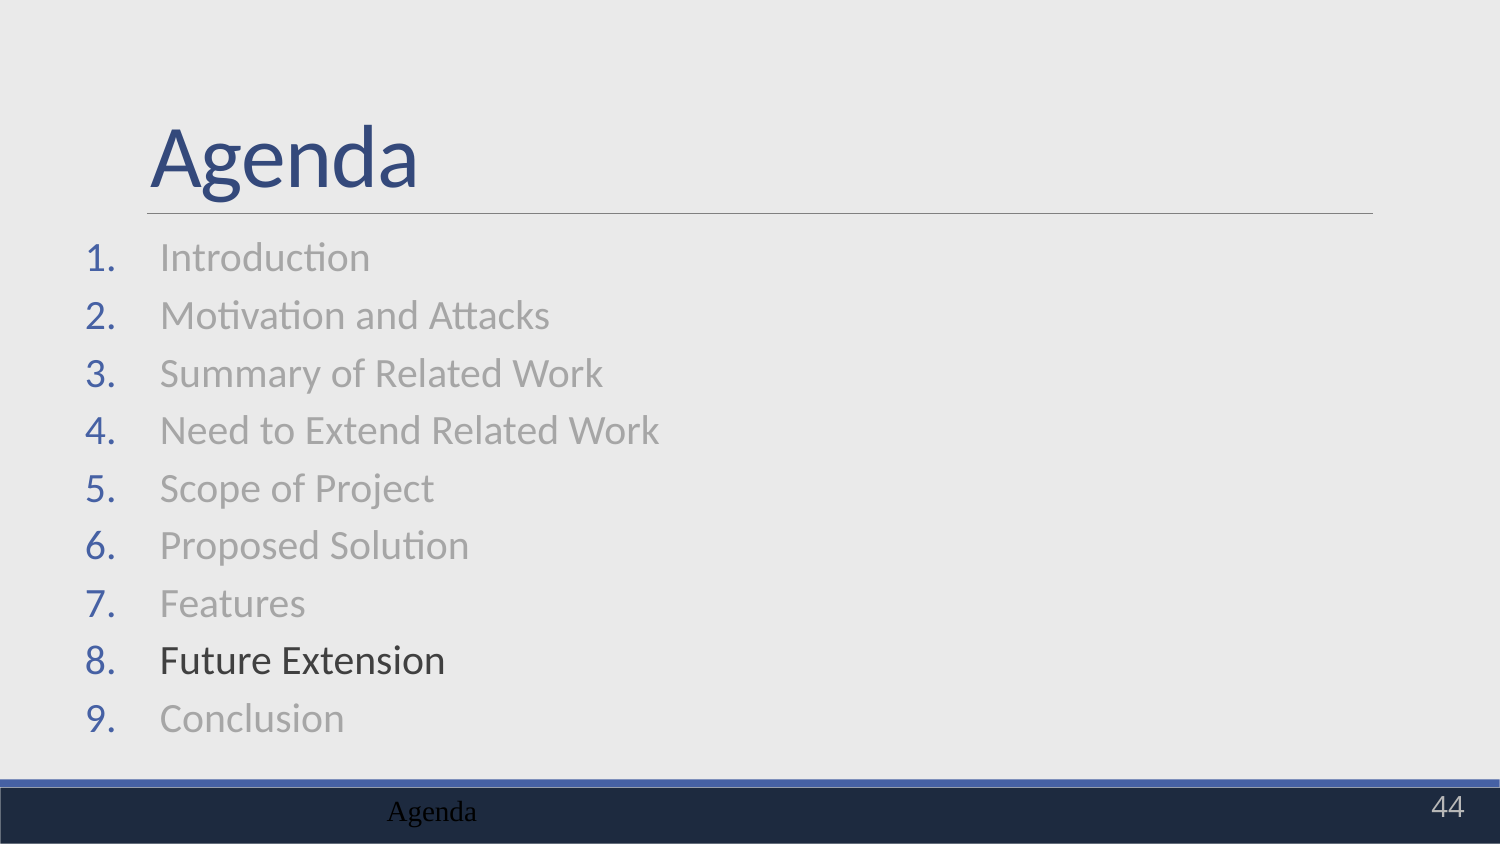

# Agenda
Introduction
Motivation and Attacks
Summary of Related Work
Need to Extend Related Work
Scope of Project
Proposed Solution
Features
Future Extension
Conclusion
Agenda
44